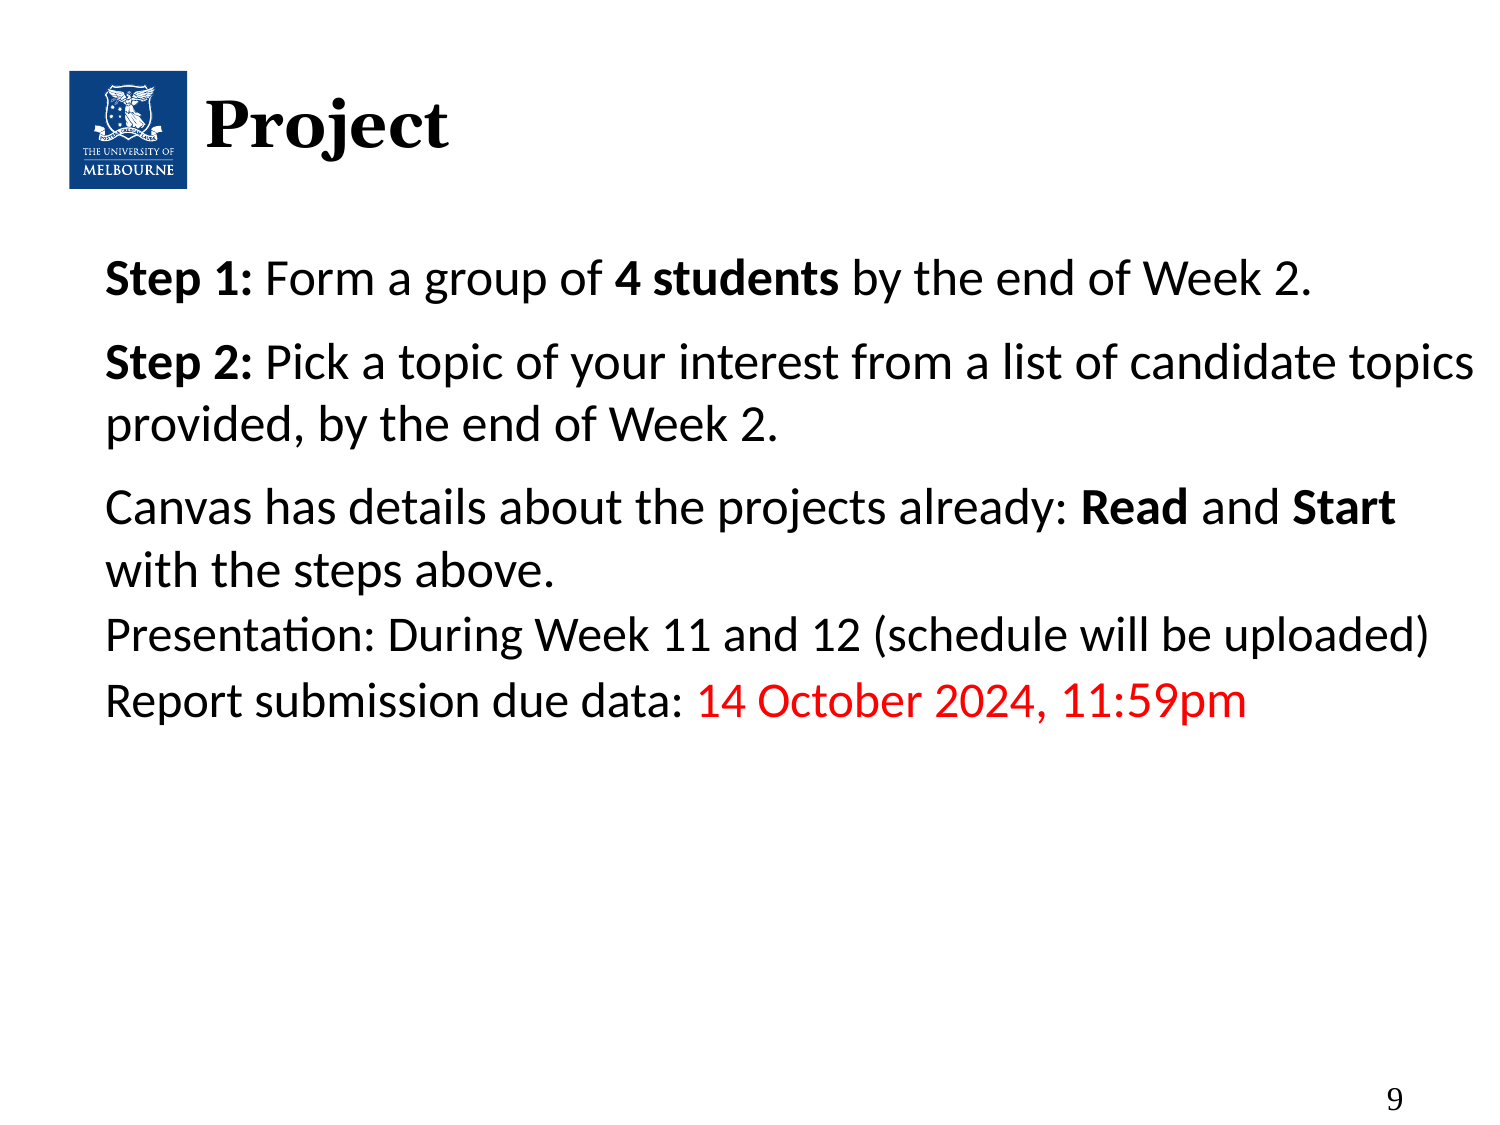

# Project
Step 1: Form a group of 4 students by the end of Week 2.
Step 2: Pick a topic of your interest from a list of candidate topics provided, by the end of Week 2.
Canvas has details about the projects already: Read and Start with the steps above.
Presentation: During Week 11 and 12 (schedule will be uploaded)
Report submission due data: 14 October 2024, 11:59pm